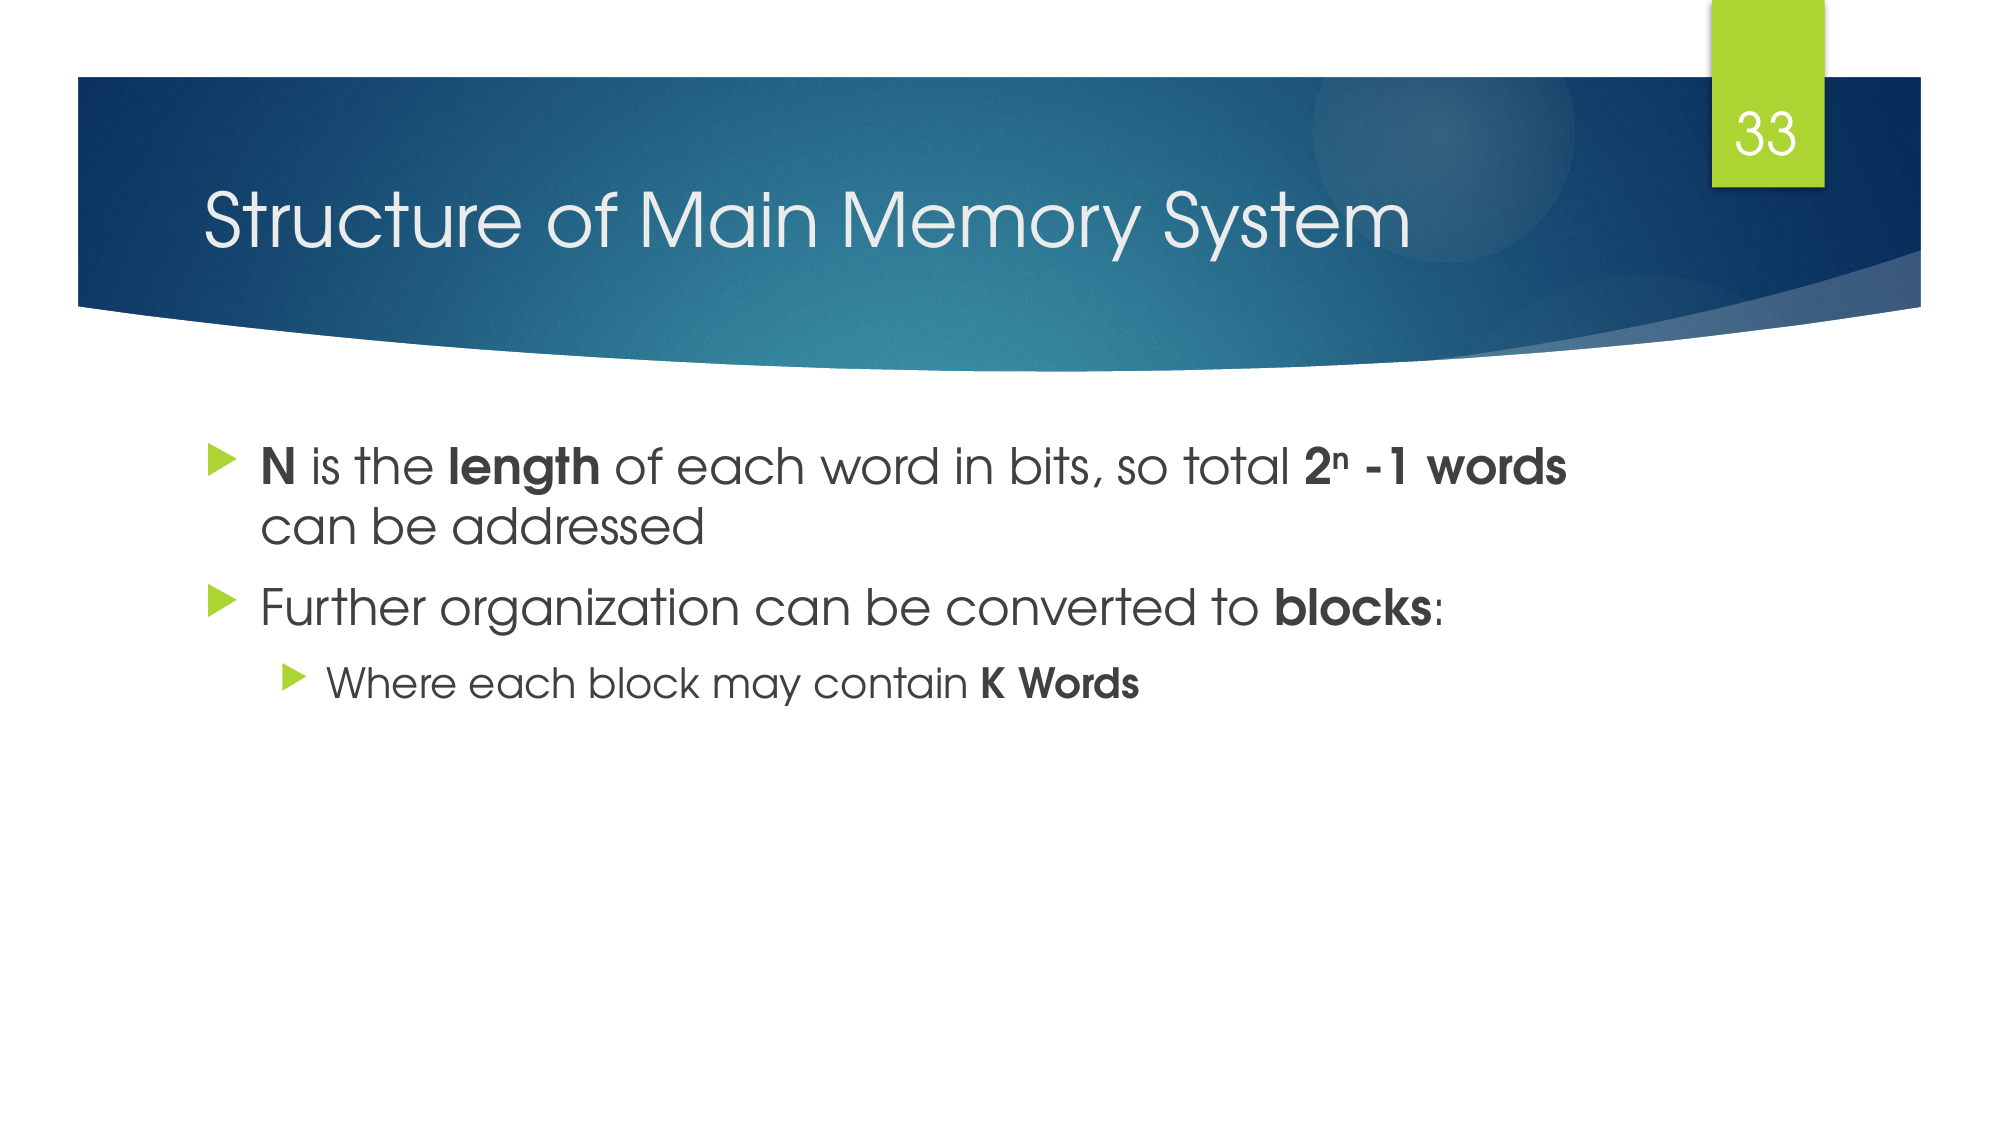

33
# Structure of Main Memory System
N is the length of each word in bits, so total 2n -1 words can be addressed
Further organization can be converted to blocks:
Where each block may contain K Words